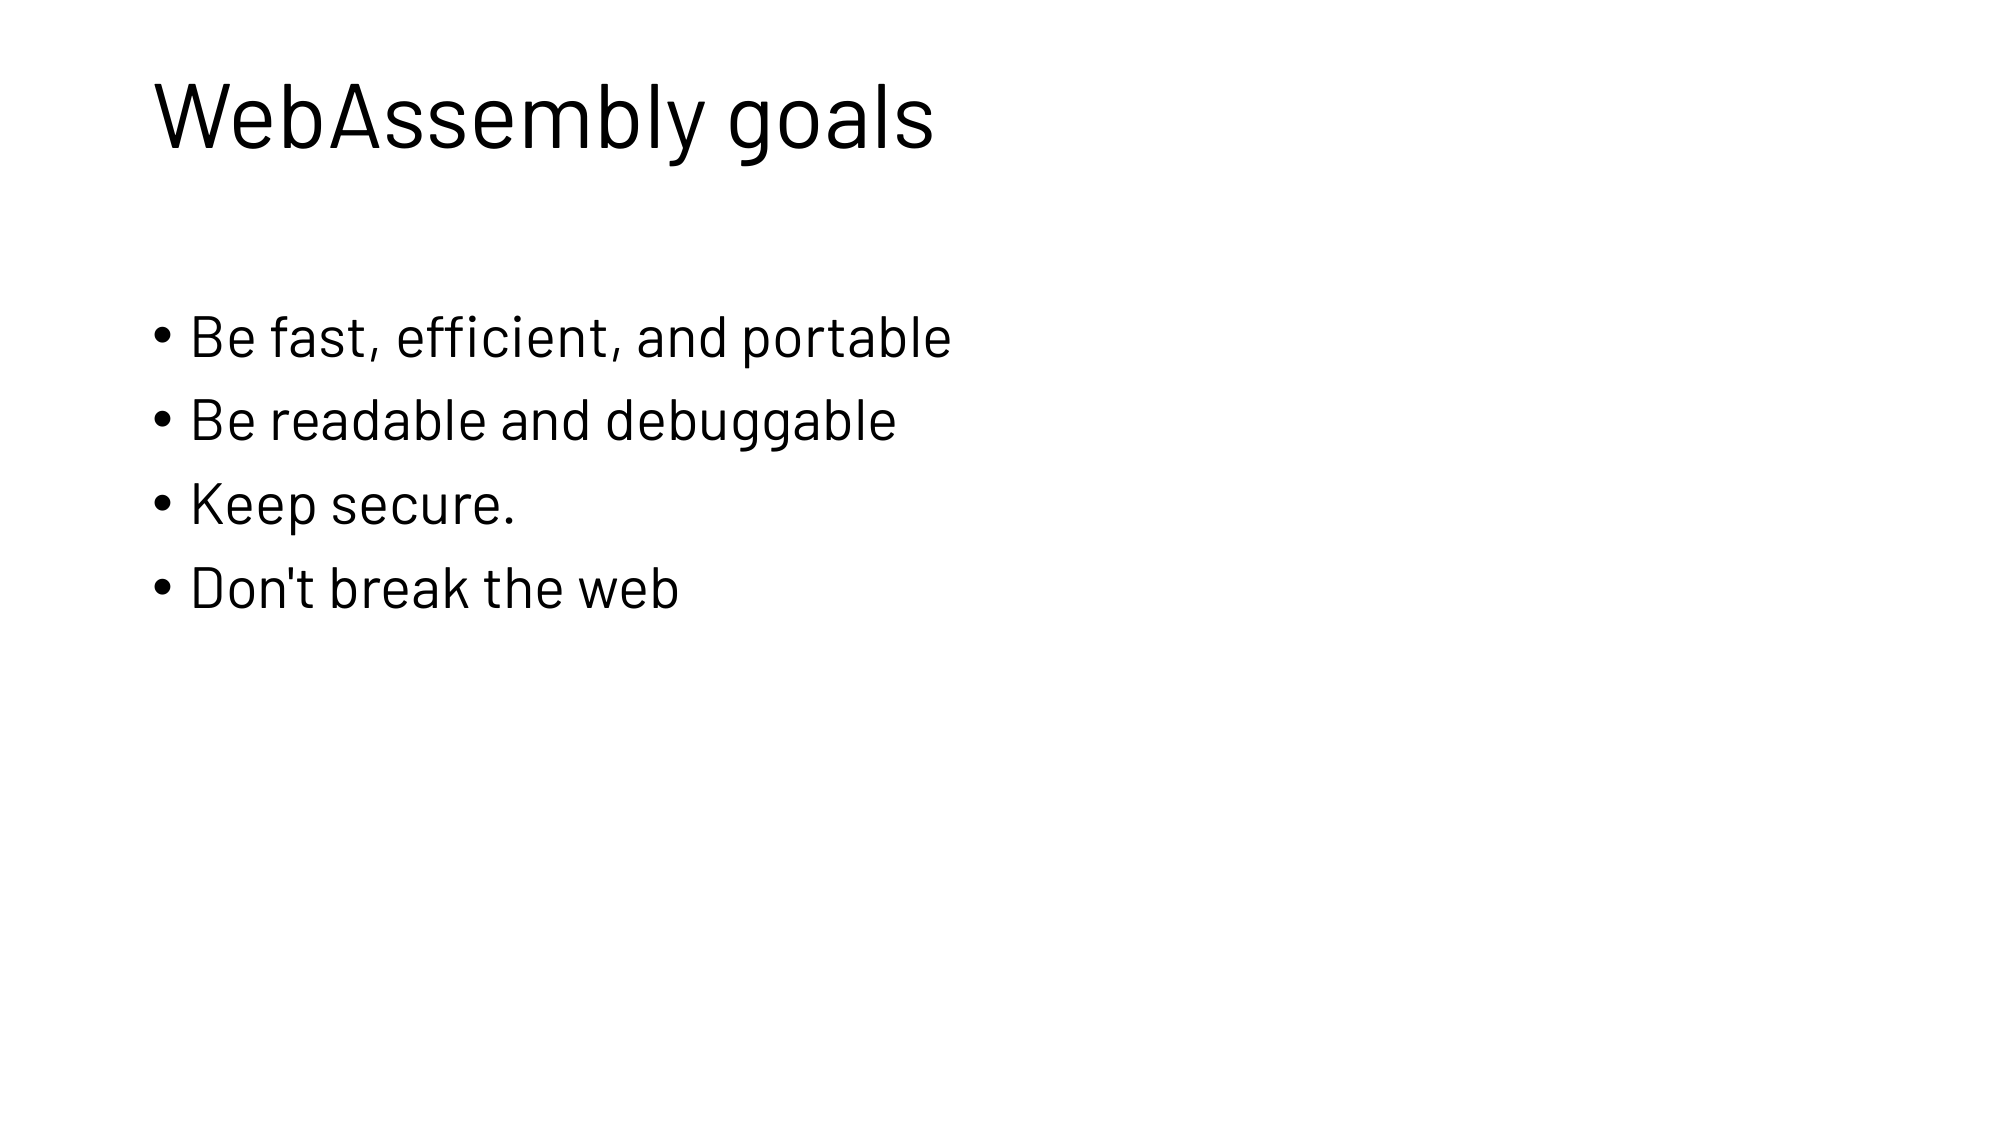

# WebAssembly goals

Be fast, efficient, and portable
Be readable and debuggable
Keep secure.
Don't break the web